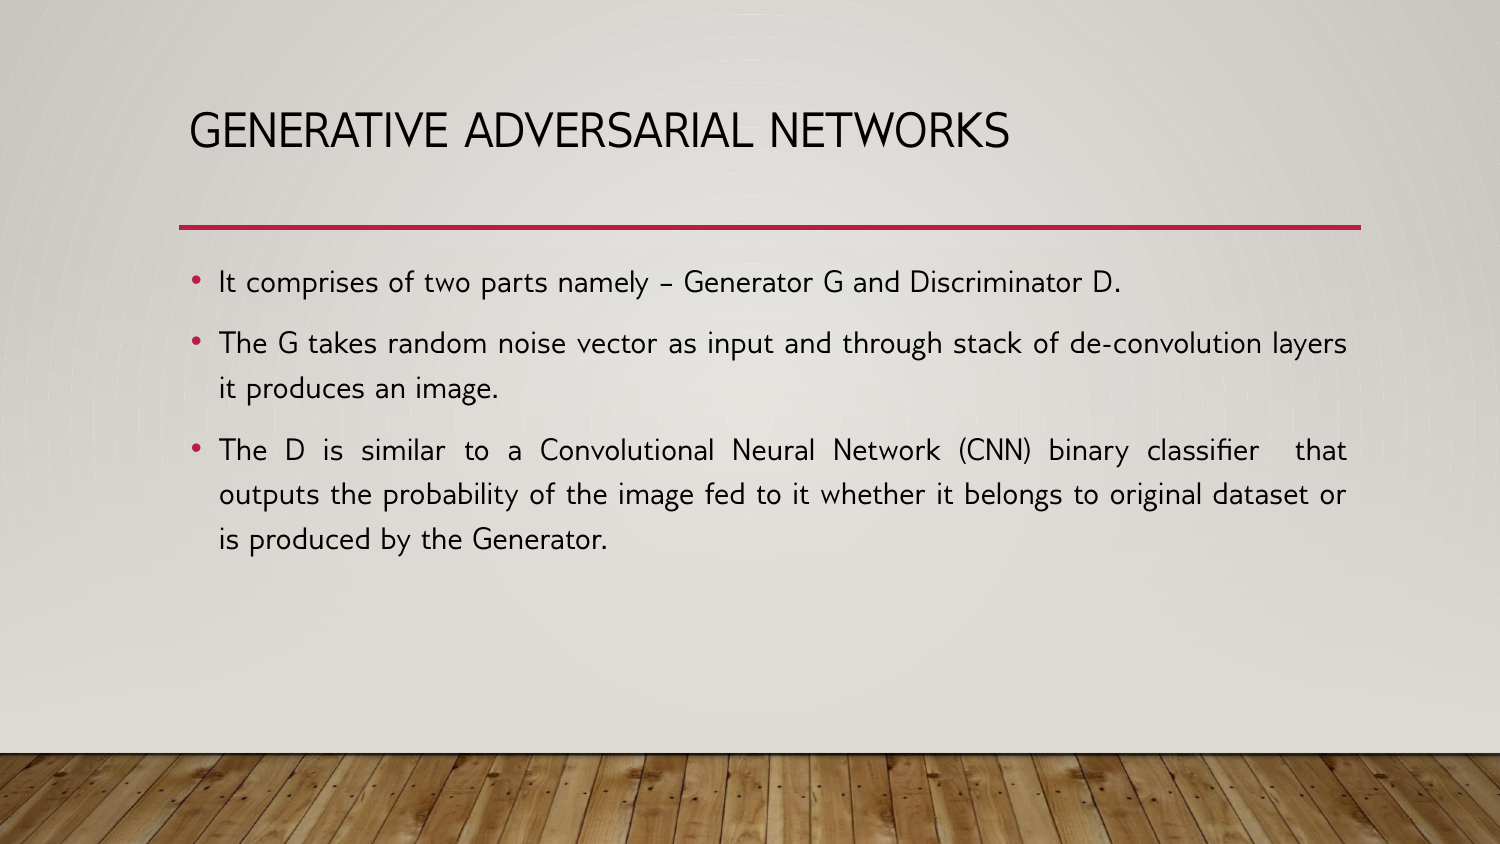

# GENERATIVE ADVERSARIAL NETWORKS
It comprises of two parts namely – Generator G and Discriminator D.
The G takes random noise vector as input and through stack of de-convolution layers it produces an image.
The D is similar to a Convolutional Neural Network (CNN) binary classifier  that outputs the probability of the image fed to it whether it belongs to original dataset or is produced by the Generator.